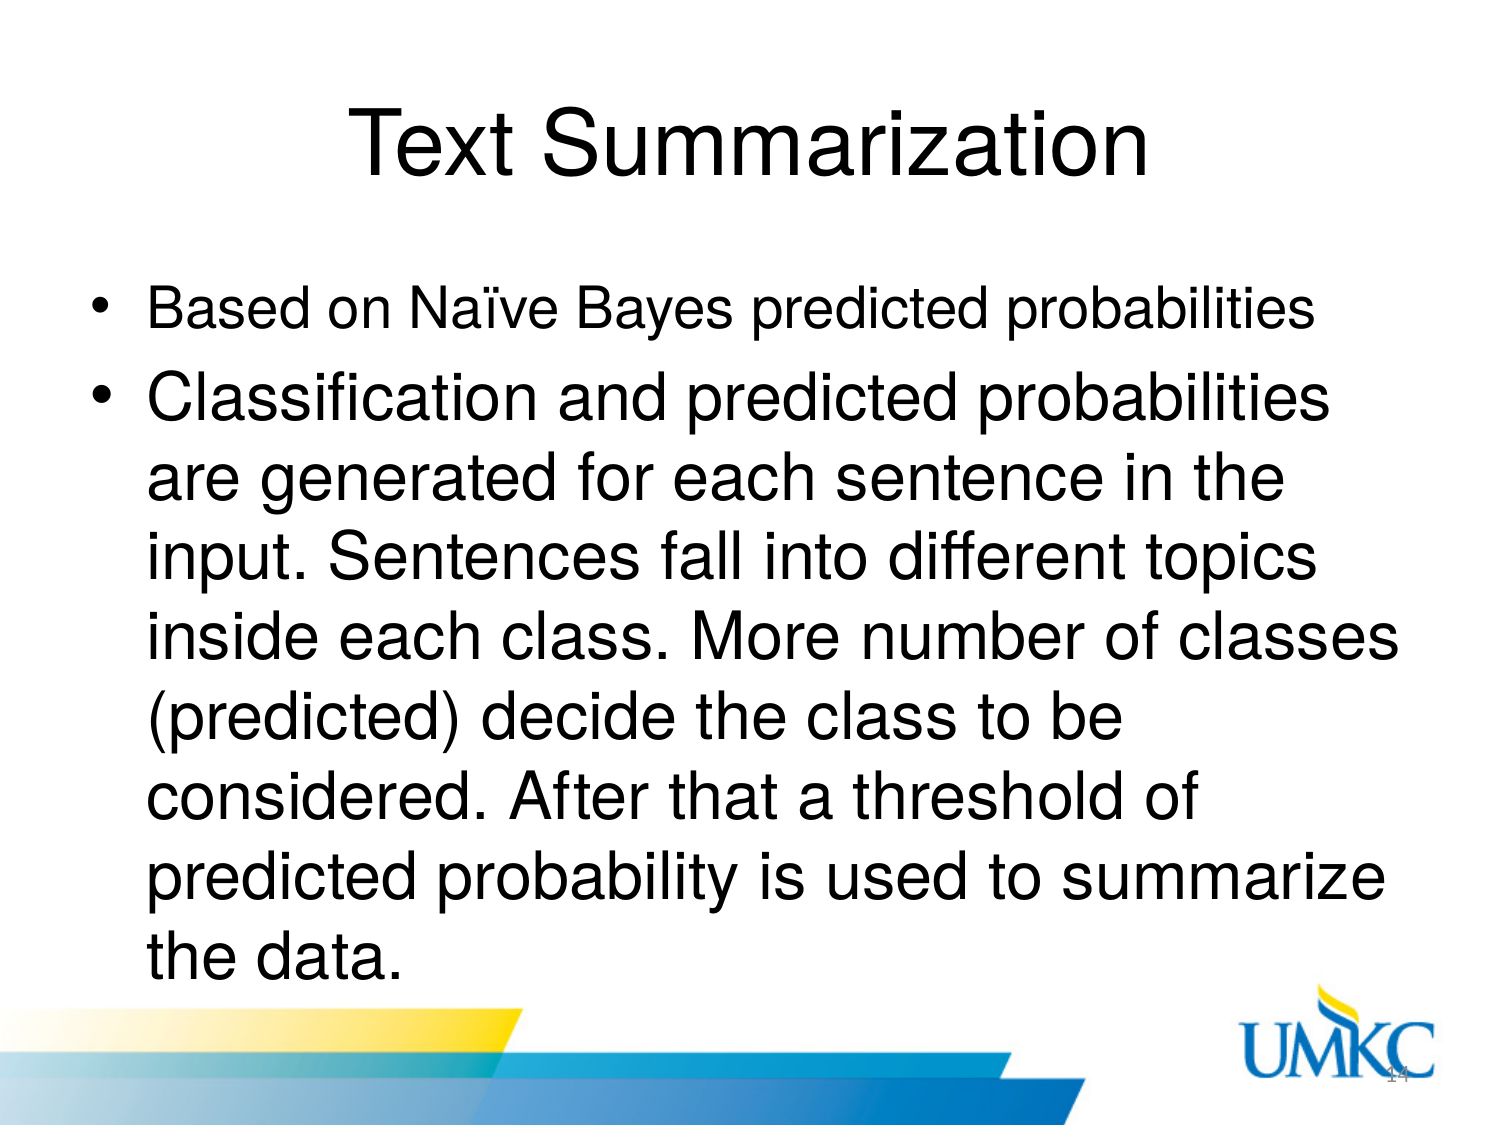

# Text Summarization
Based on Naïve Bayes predicted probabilities
Classification and predicted probabilities are generated for each sentence in the input. Sentences fall into different topics inside each class. More number of classes (predicted) decide the class to be considered. After that a threshold of predicted probability is used to summarize the data.
14